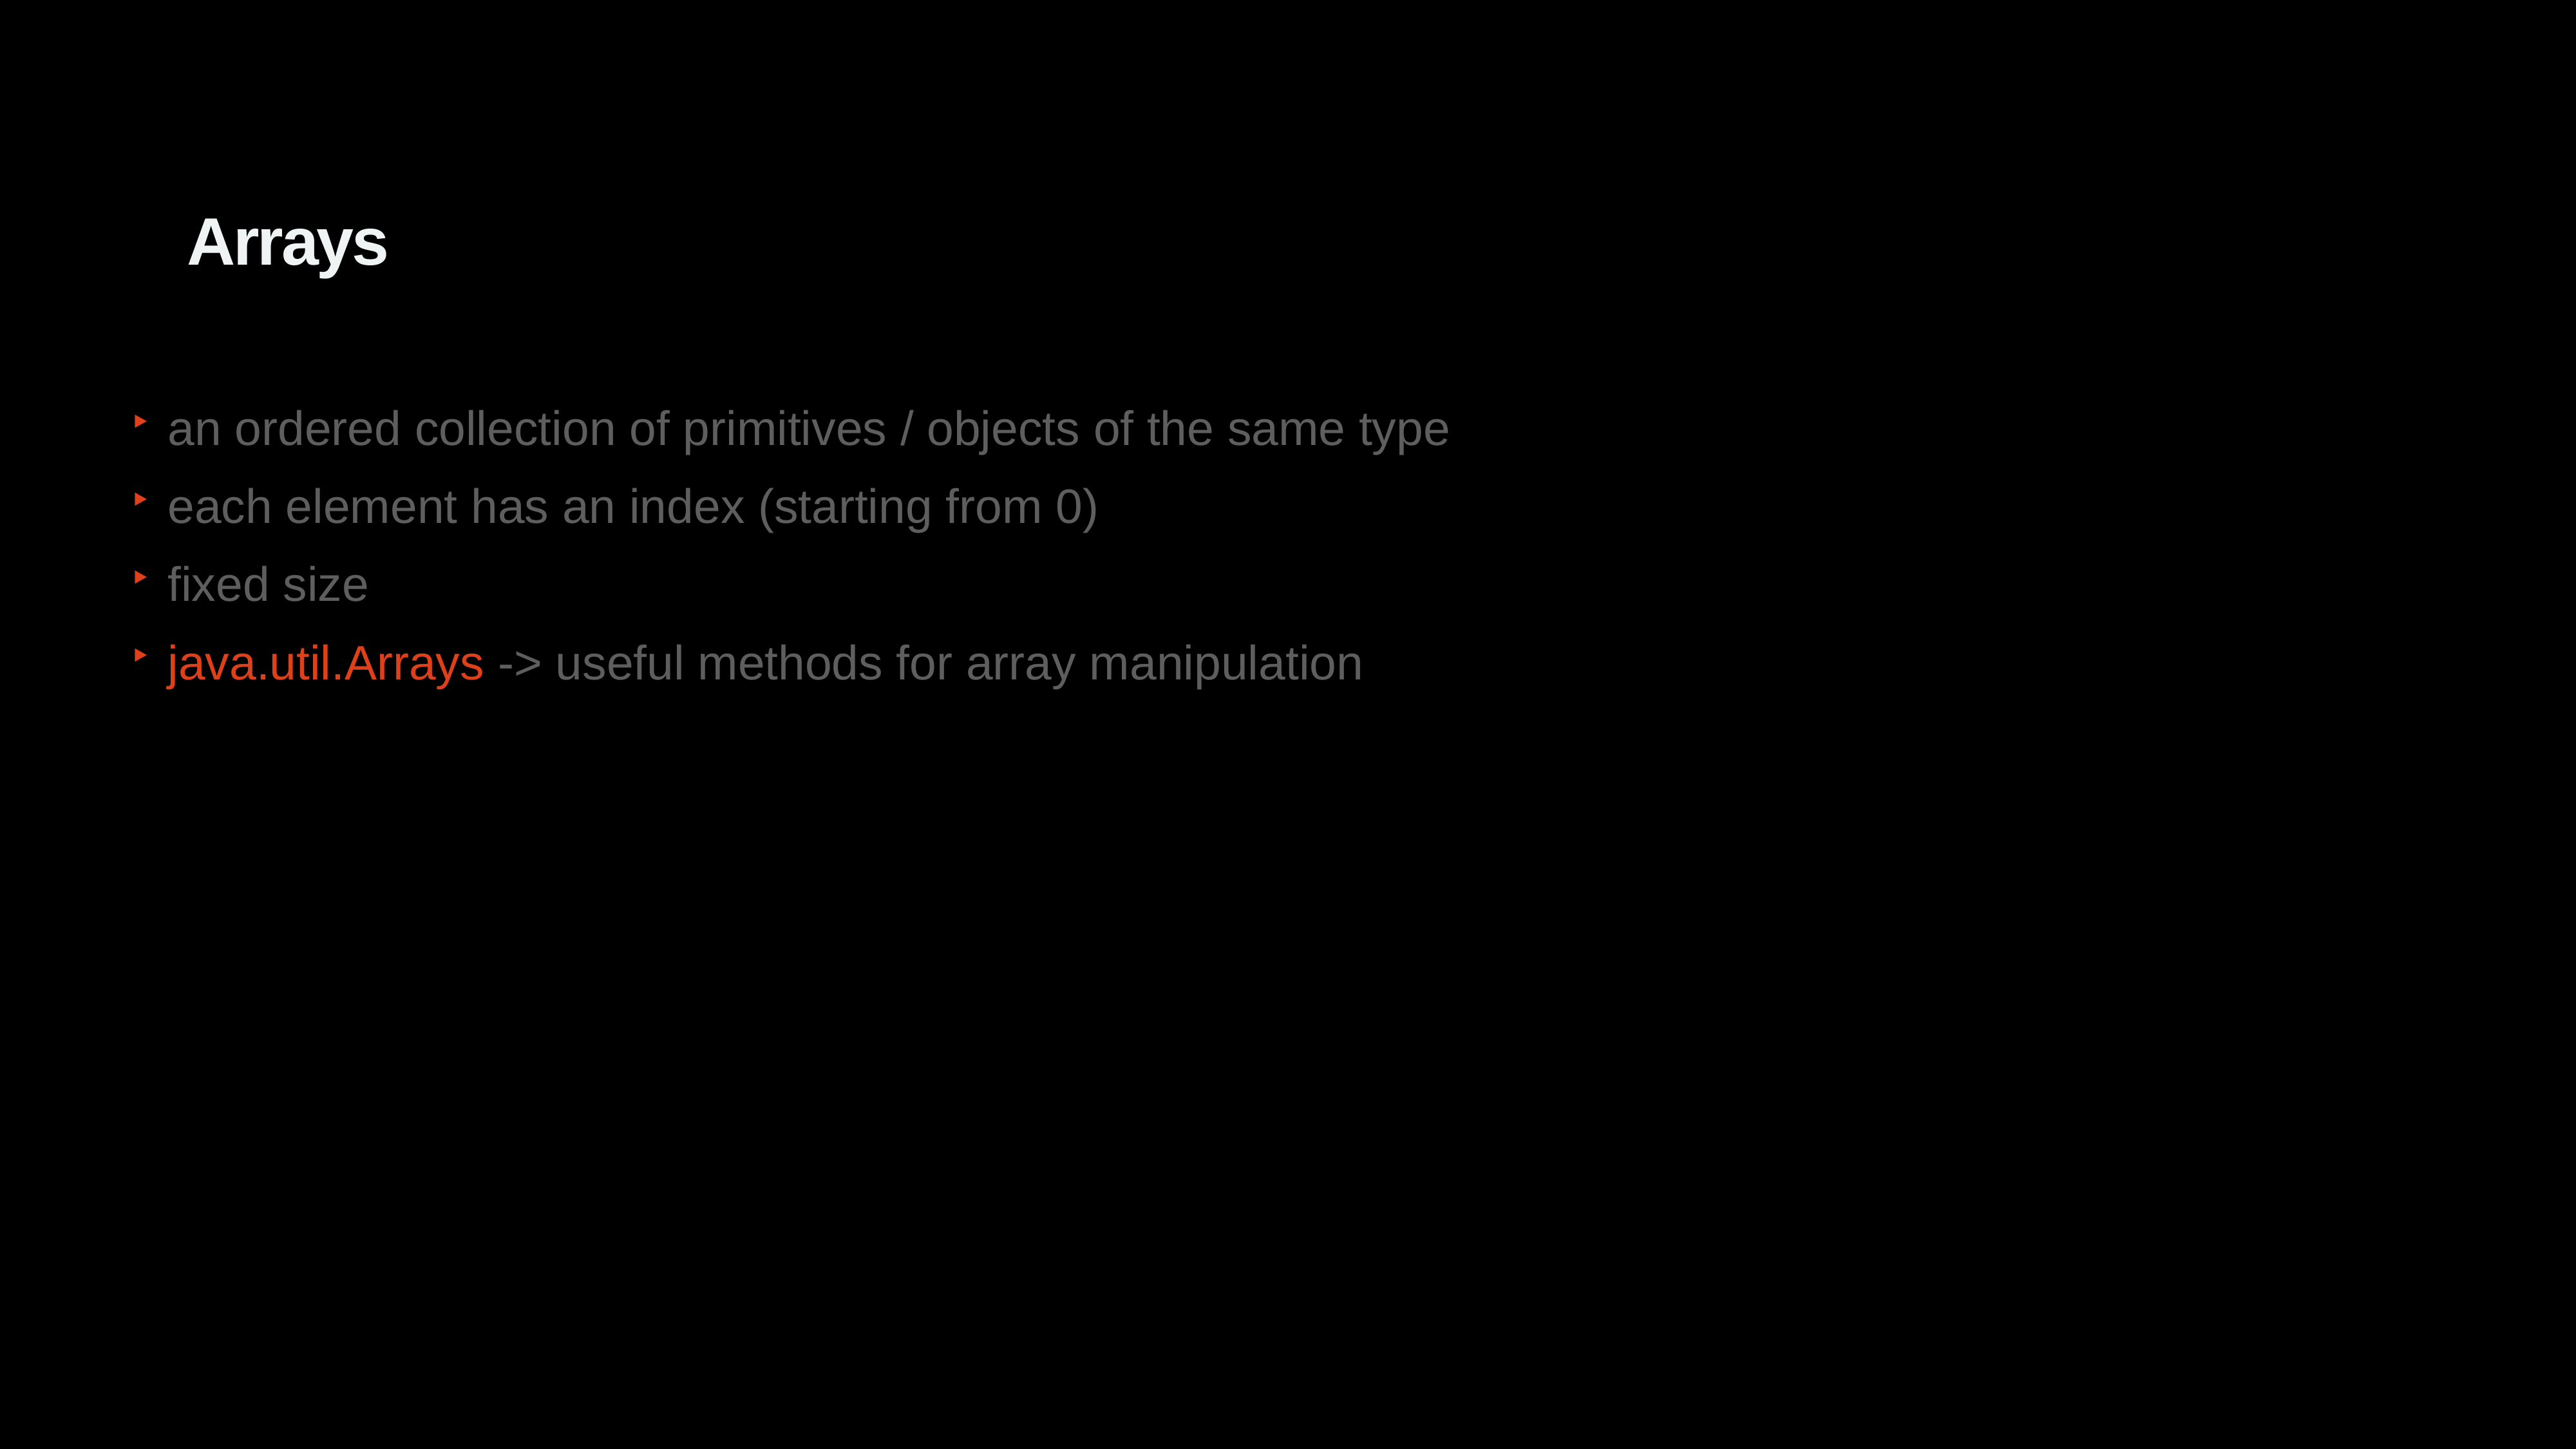

Arrays
Bullet examples
 an ordered collection of primitives / objects of the same type
 each element has an index (starting from 0)
 fixed size
 java.util.Arrays -> useful methods for array manipulation

12